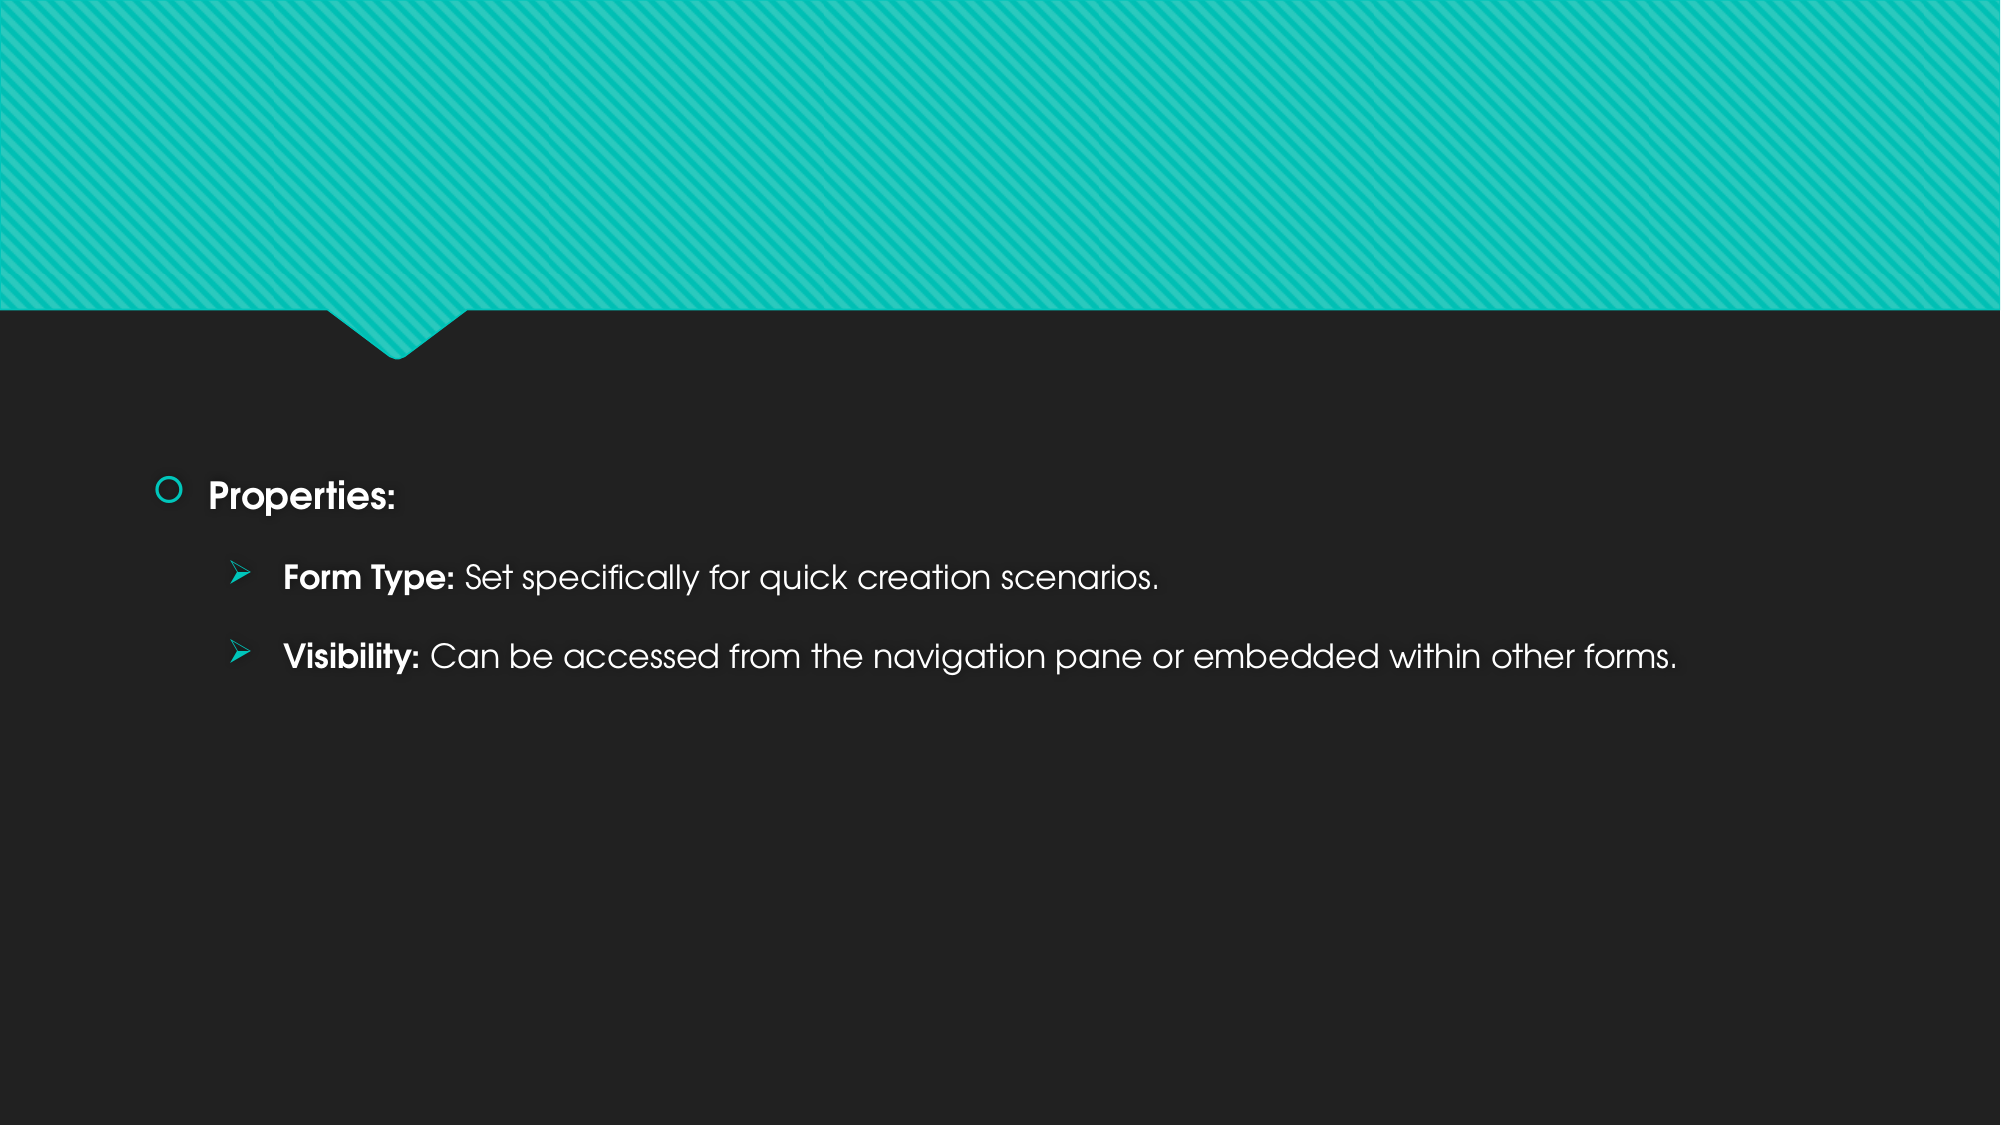

#
Properties:
 Form Type: Set specifically for quick creation scenarios.
 Visibility: Can be accessed from the navigation pane or embedded within other forms.